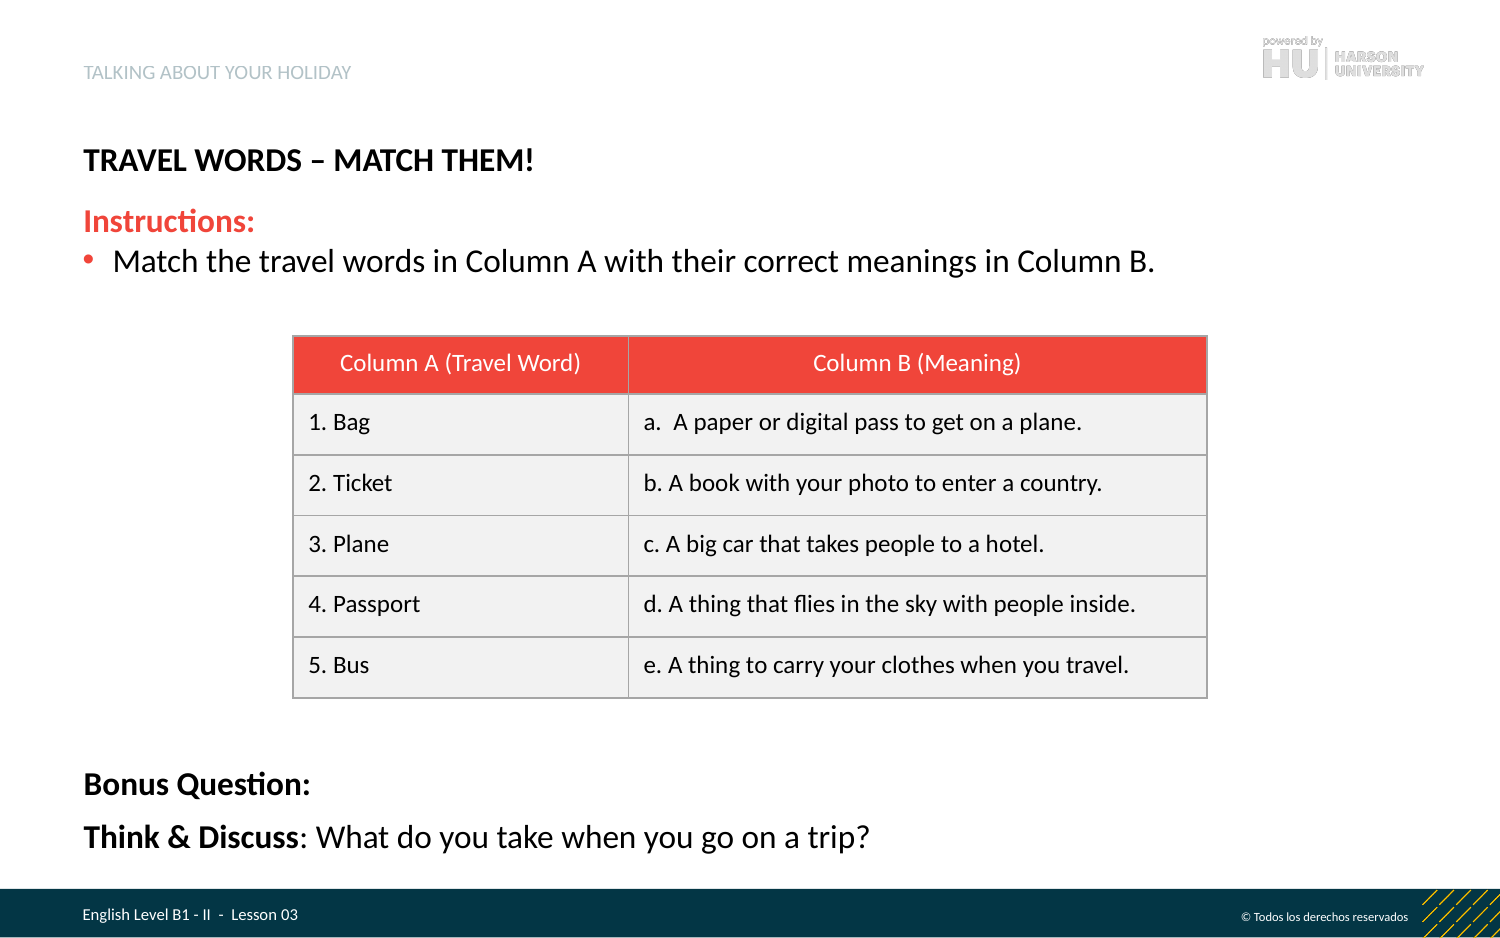

TALKING ABOUT YOUR HOLIDAY
TRAVEL WORDS – MATCH THEM!
Instructions:
Match the travel words in Column A with their correct meanings in Column B.
| Column A (Travel Word) | Column B (Meaning) |
| --- | --- |
| 1. Bag | A paper or digital pass to get on a plane. |
| 2. Ticket | b. A book with your photo to enter a country. |
| 3. Plane | c. A big car that takes people to a hotel. |
| 4. Passport | d. A thing that flies in the sky with people inside. |
| 5. Bus | e. A thing to carry your clothes when you travel. |
Bonus Question:
Think & Discuss: What do you take when you go on a trip?